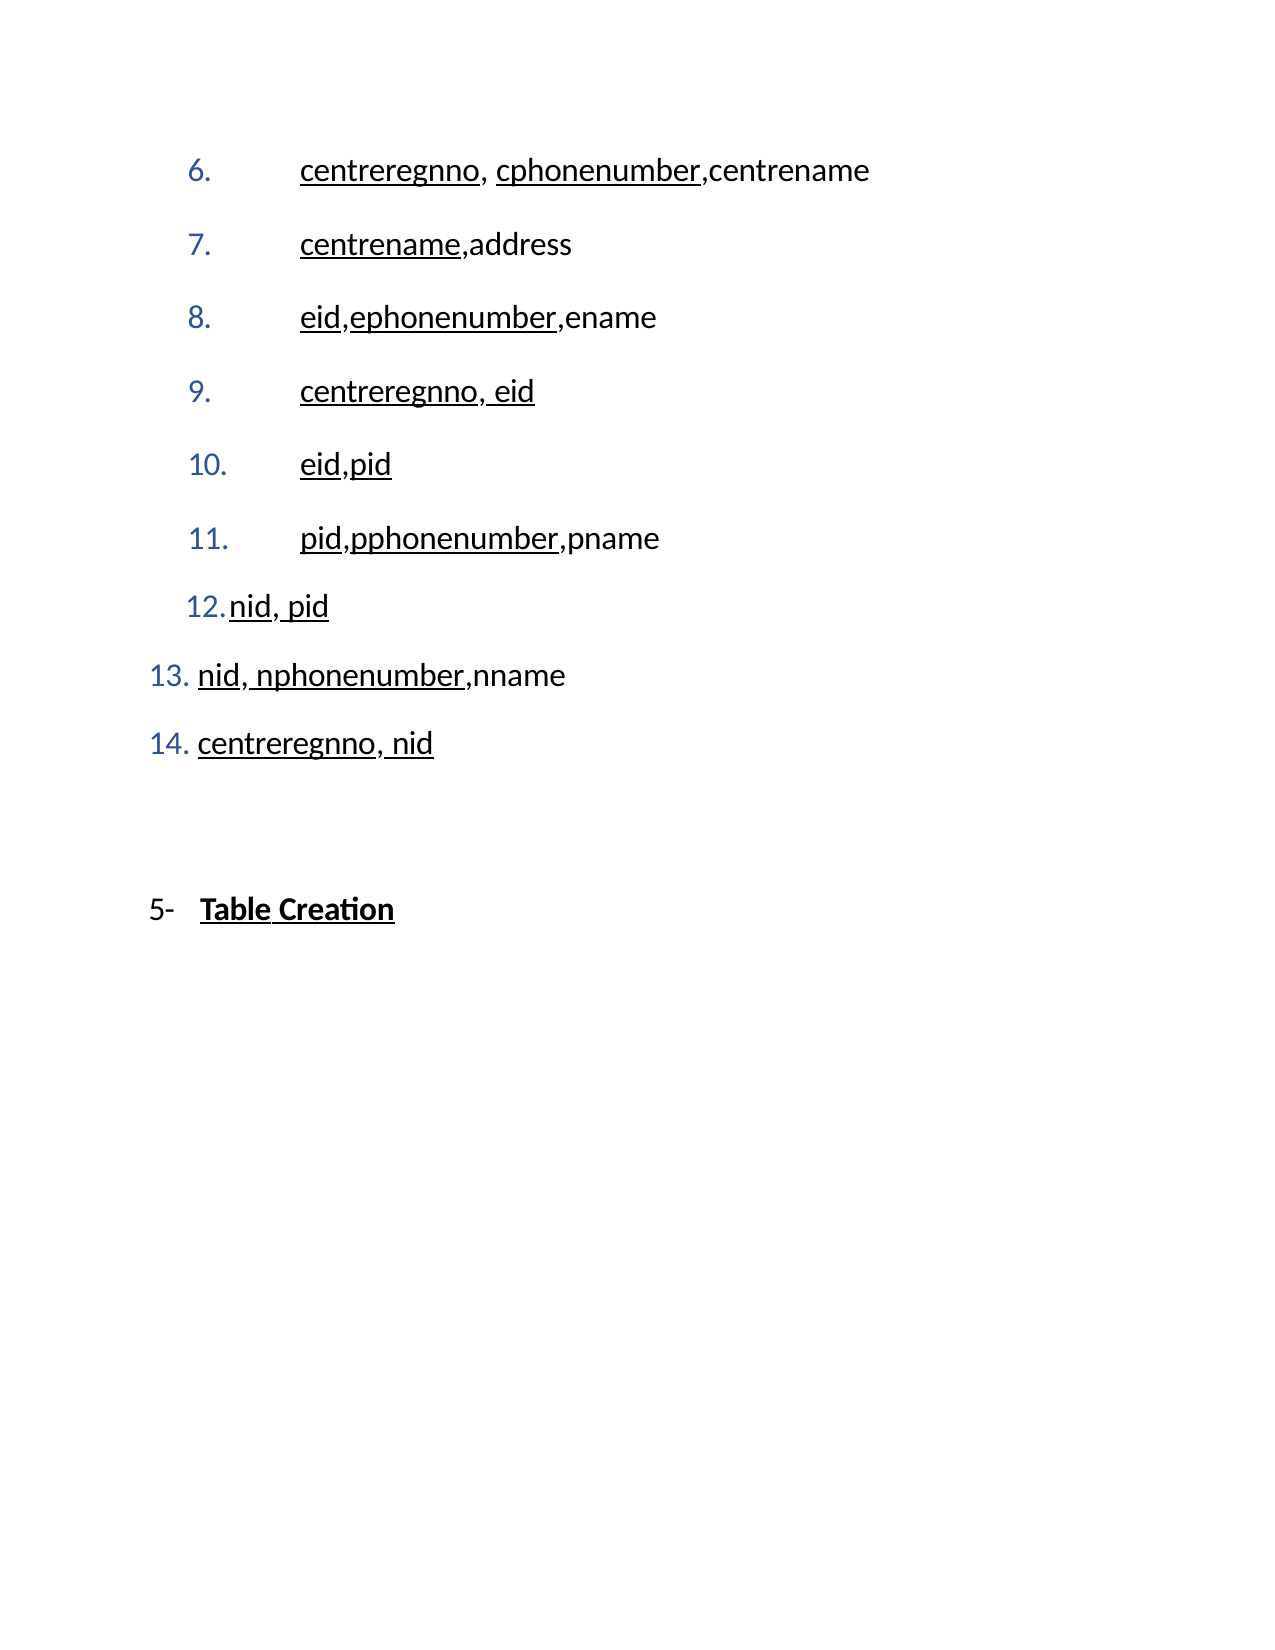

6.
centreregnno, cphonenumber,centrename
7.
centrename,address
8.
eid,ephonenumber,ename
9.
centreregnno, eid
10.
eid,pid
pid,pphonenumber,pname
nid, pid
nid, nphonenumber,nname
centreregnno, nid
5-	Table Creation